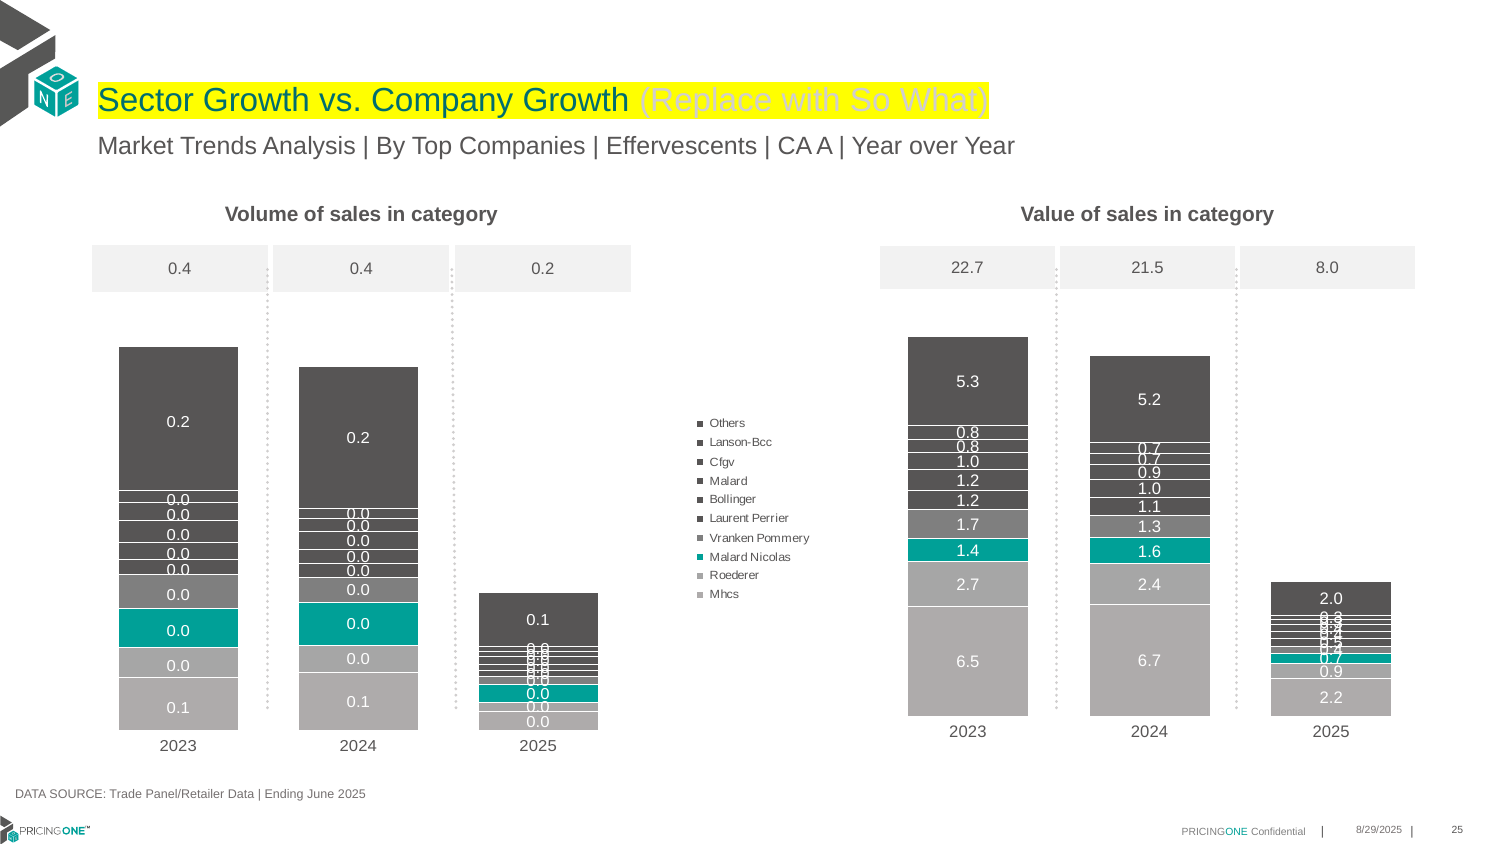

# Sector Growth vs. Company Growth (Replace with So What)
Market Trends Analysis | By Top Companies | Effervescents | CA A | Year over Year
| Value of sales in category |  |  |
| --- | --- | --- |
| 22.7 | 21.5 | 8.0 |
| Volume of sales in category |  |  |
| --- | --- | --- |
| 0.4 | 0.4 | 0.2 |

### Chart

| Category | Mhcs | Roederer | Malard Nicolas | Vranken Pommery | Laurent Perrier | Bollinger | Malard | Cfgv | Lanson-Bcc | Others |
|---|---|---|---|---|---|---|---|---|---|---|
| 2023 | 6.535785 | 2.712412 | 1.374246 | 1.695534 | 1.165837 | 1.245987 | 1.011083 | 0.802846 | 0.795531 | 5.32315 |
| 2024 | 6.667637 | 2.421622 | 1.564119 | 1.344268 | 1.083229 | 1.046528 | 0.871976 | 0.674786 | 0.664918 | 5.175342 |
| 2025 | 2.241964 | 0.868485 | 0.654057 | 0.410683 | 0.48372 | 0.418982 | 0.386483 | 0.288267 | 0.272348 | 2.008689 |

### Chart

| Category | Mhcs | Roederer | Malard Nicolas | Vranken Pommery | Laurent Perrier | Bollinger | Malard | Cfgv | Lanson-Bcc | Others |
|---|---|---|---|---|---|---|---|---|---|---|
| 2023 | 0.060912 | 0.035167 | 0.04535 | 0.039072 | 0.016816 | 0.020088 | 0.025436 | 0.01987 | 0.013655 | 0.166428 |
| 2024 | 0.067641 | 0.031185 | 0.049237 | 0.028515 | 0.015685 | 0.016199 | 0.020729 | 0.015792 | 0.011567 | 0.162937 |
| 2025 | 0.022172 | 0.010495 | 0.020545 | 0.008962 | 0.007535 | 0.006269 | 0.009199 | 0.006662 | 0.004808 | 0.062835 |
DATA SOURCE: Trade Panel/Retailer Data | Ending June 2025

8/29/2025
25